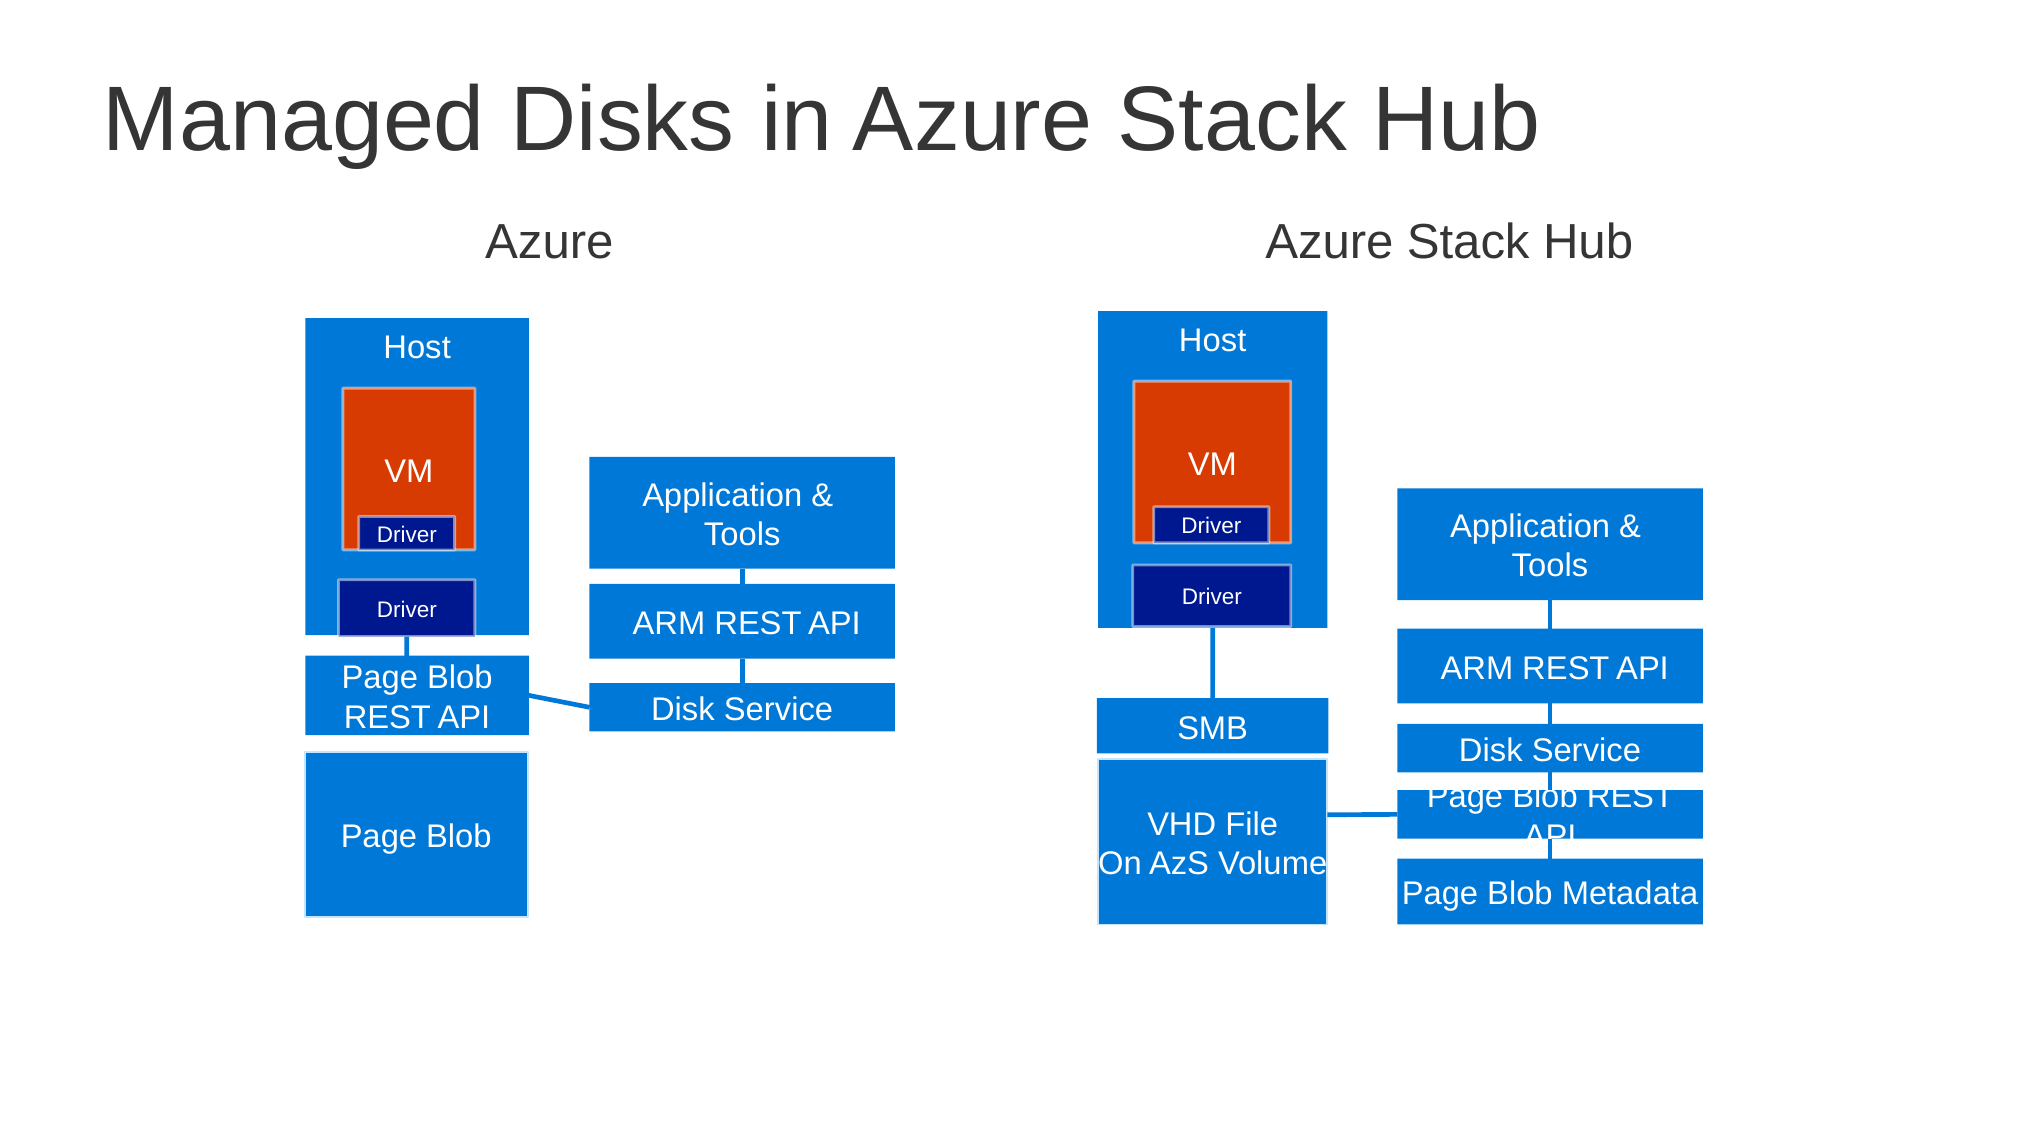

Managed Disks in Azure Stack Hub
Azure
Azure Stack Hub
Host
Host
VM
VM
Application &
Tools
Application &
Tools
Driver
Driver
Driver
Driver
 ARM REST API
 ARM REST API
Page Blob REST API
Disk Service
SMB
Disk Service
Page Blob
VHD File
On AzS Volume
Page Blob REST API
Page Blob Metadata